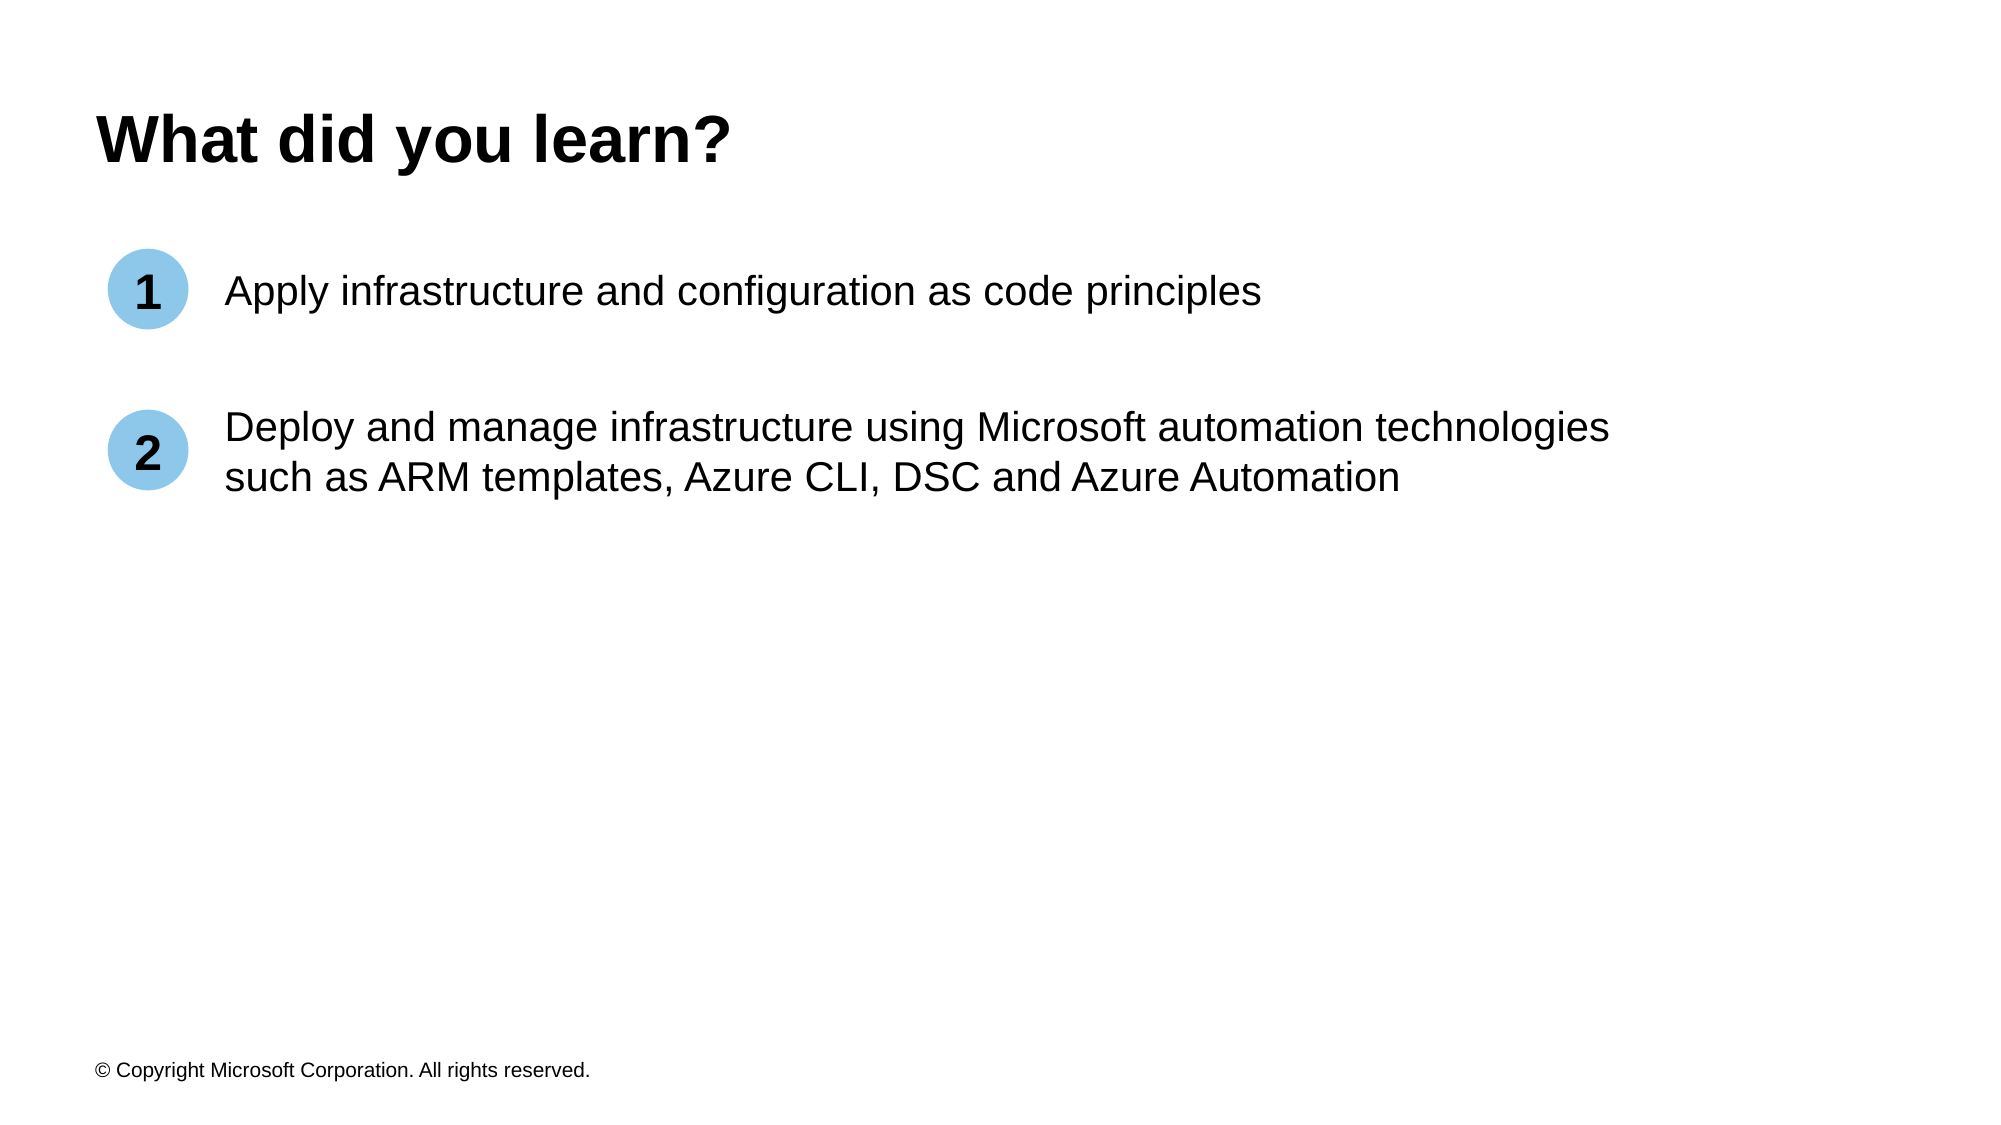

# What did you learn?
1
Apply infrastructure and configuration as code principles
Deploy and manage infrastructure using Microsoft automation technologies such as ARM templates, Azure CLI, DSC and Azure Automation
2